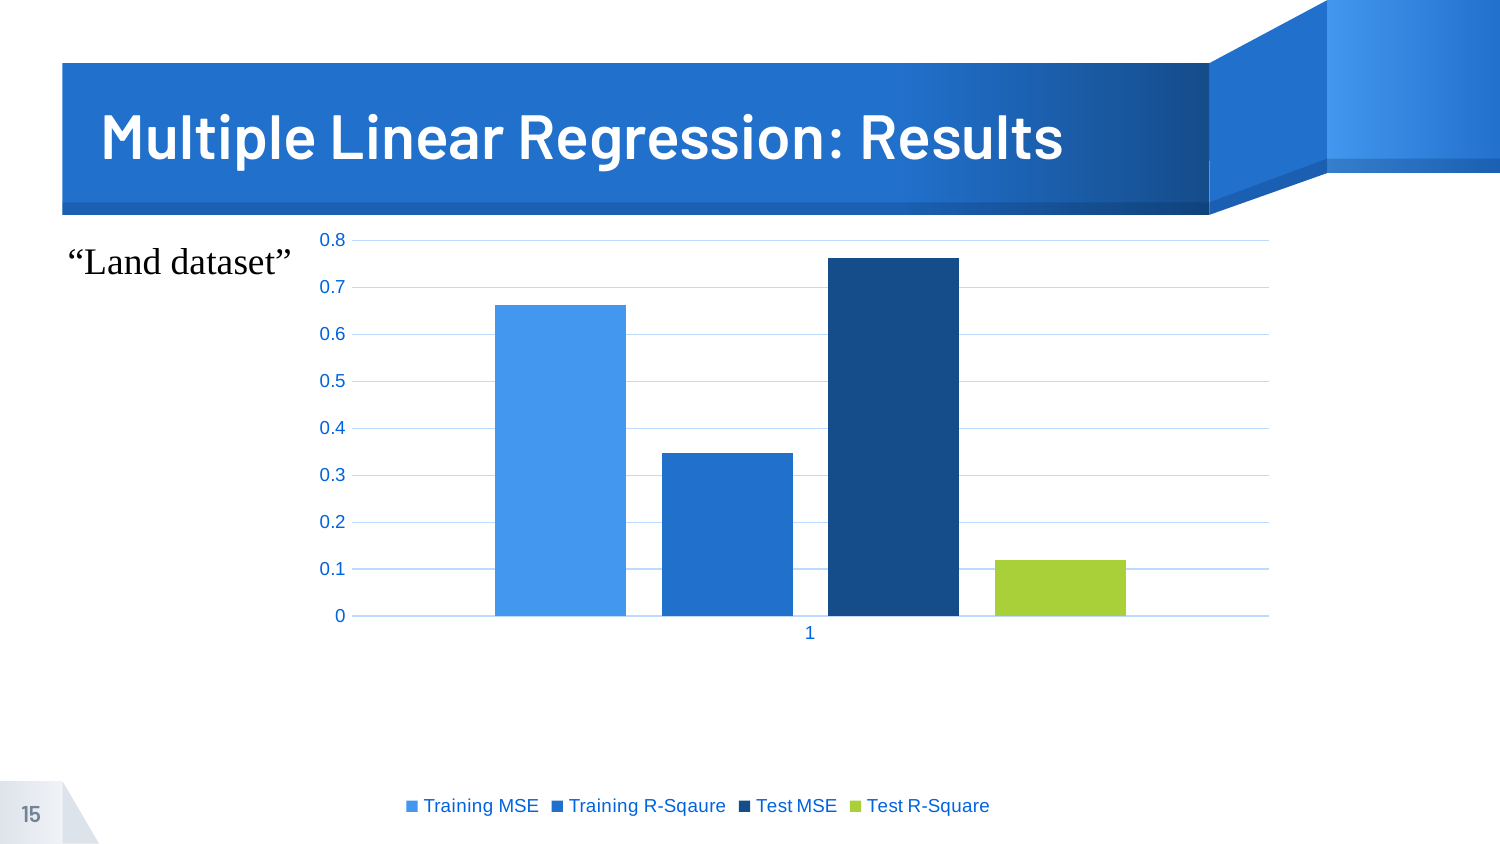

# Multiple Linear Regression: Results
“Land dataset”

### Chart

| Category | Training MSE | Training R-Sqaure | Test MSE | Test R-Square |
|---|---|---|---|---|
15